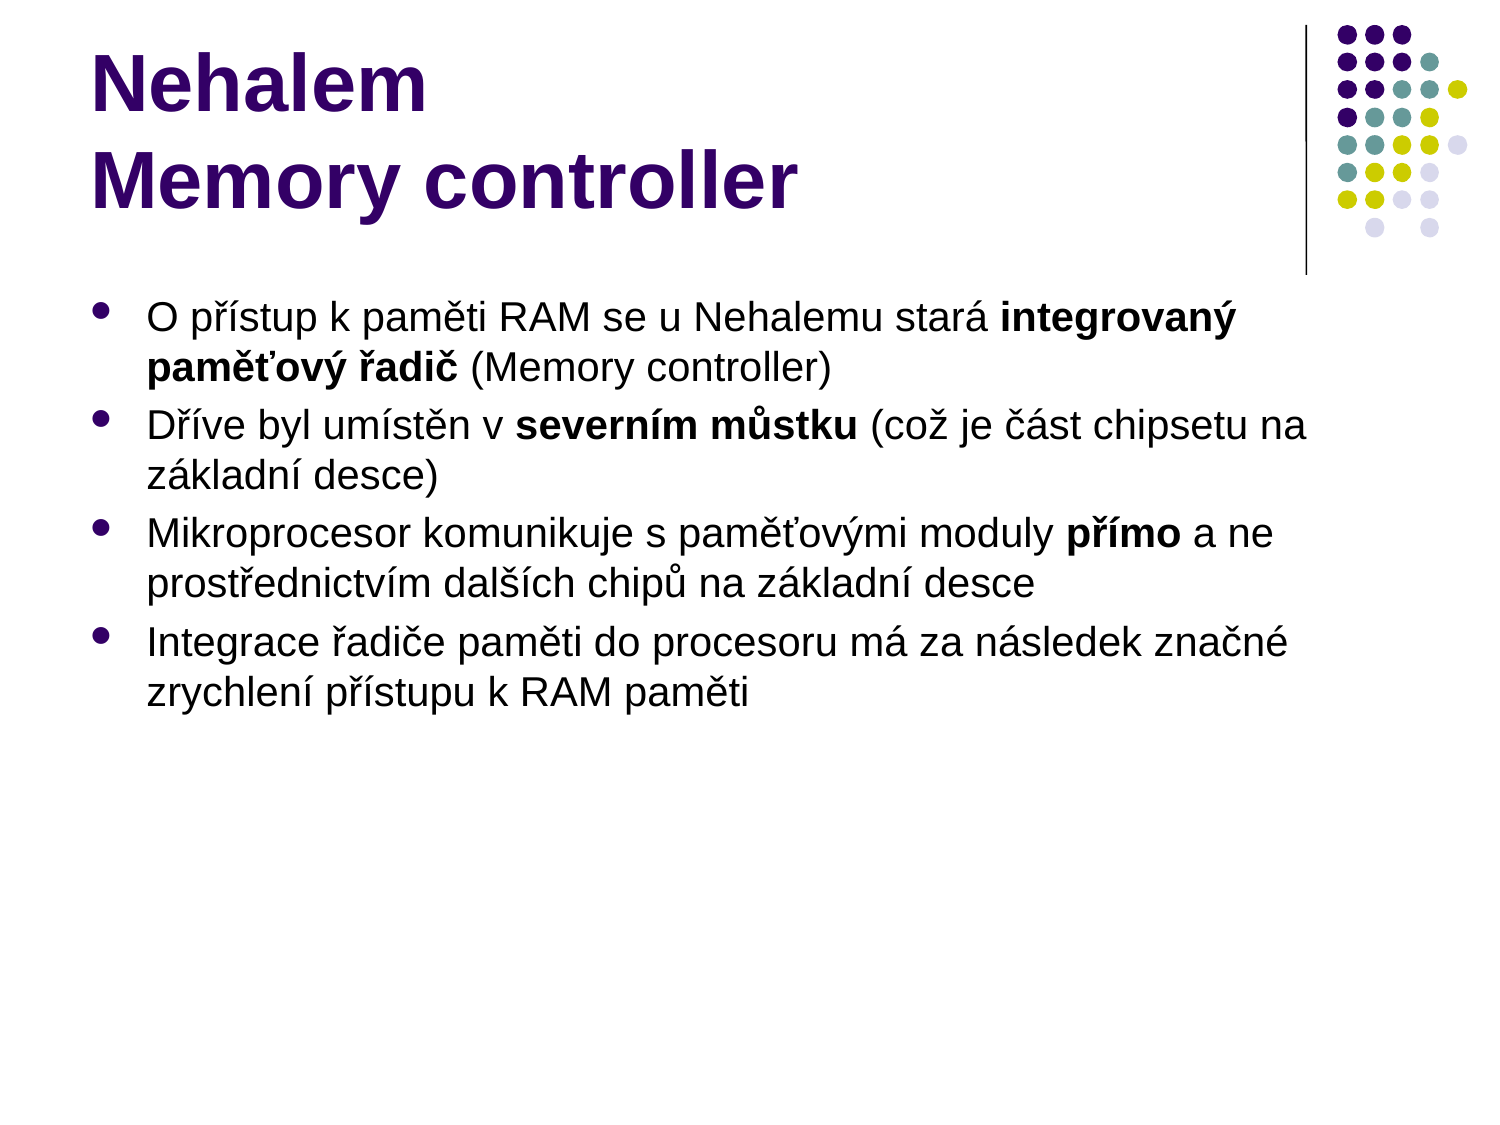

# Nehalem Memory controller
O přístup k paměti RAM se u Nehalemu stará integrovaný paměťový řadič (Memory controller)
Dříve byl umístěn v severním můstku (což je část chipsetu na základní desce)
Mikroprocesor komunikuje s paměťovými moduly přímo a ne prostřednictvím dalších chipů na základní desce
Integrace řadiče paměti do procesoru má za následek značné zrychlení přístupu k RAM paměti